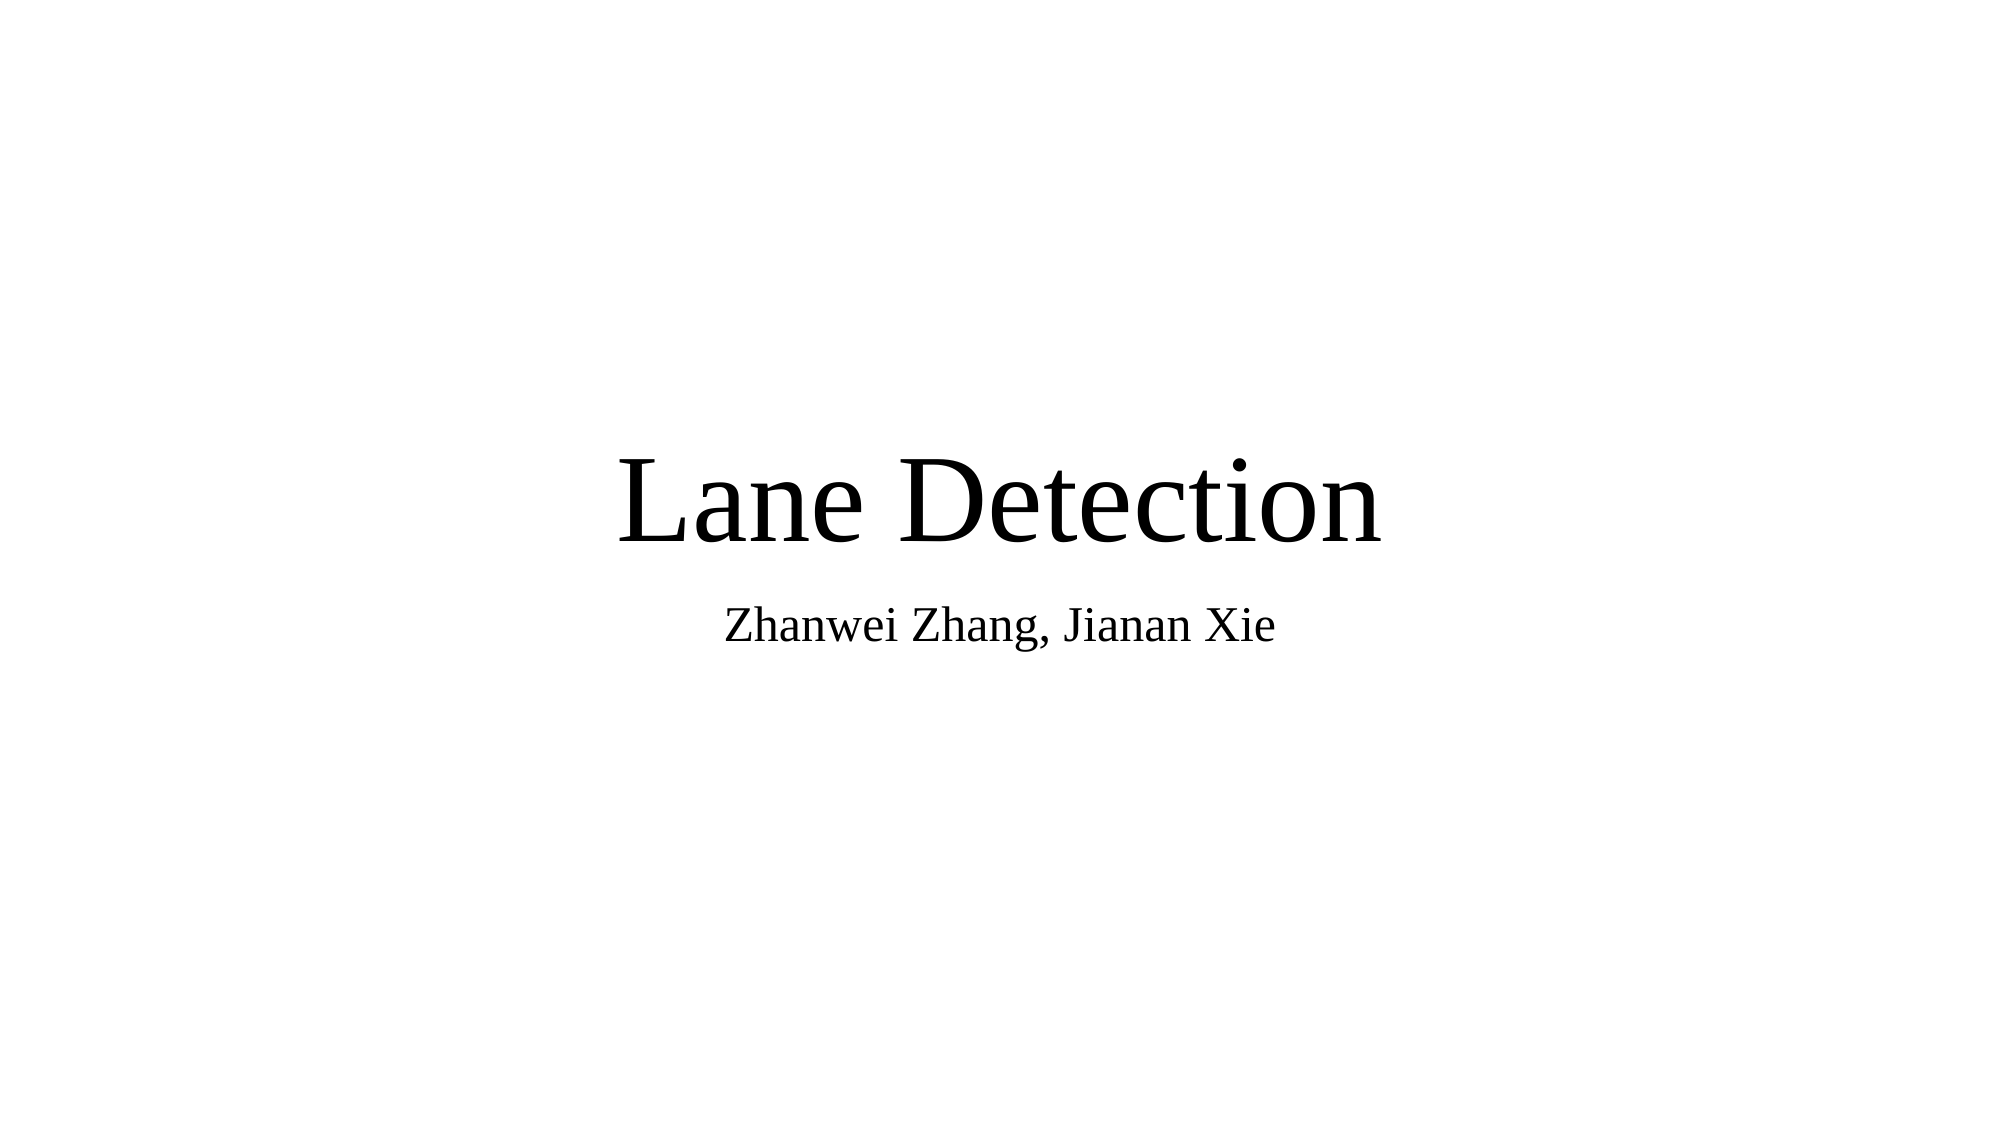

# Lane Detection
Zhanwei Zhang, Jianan Xie